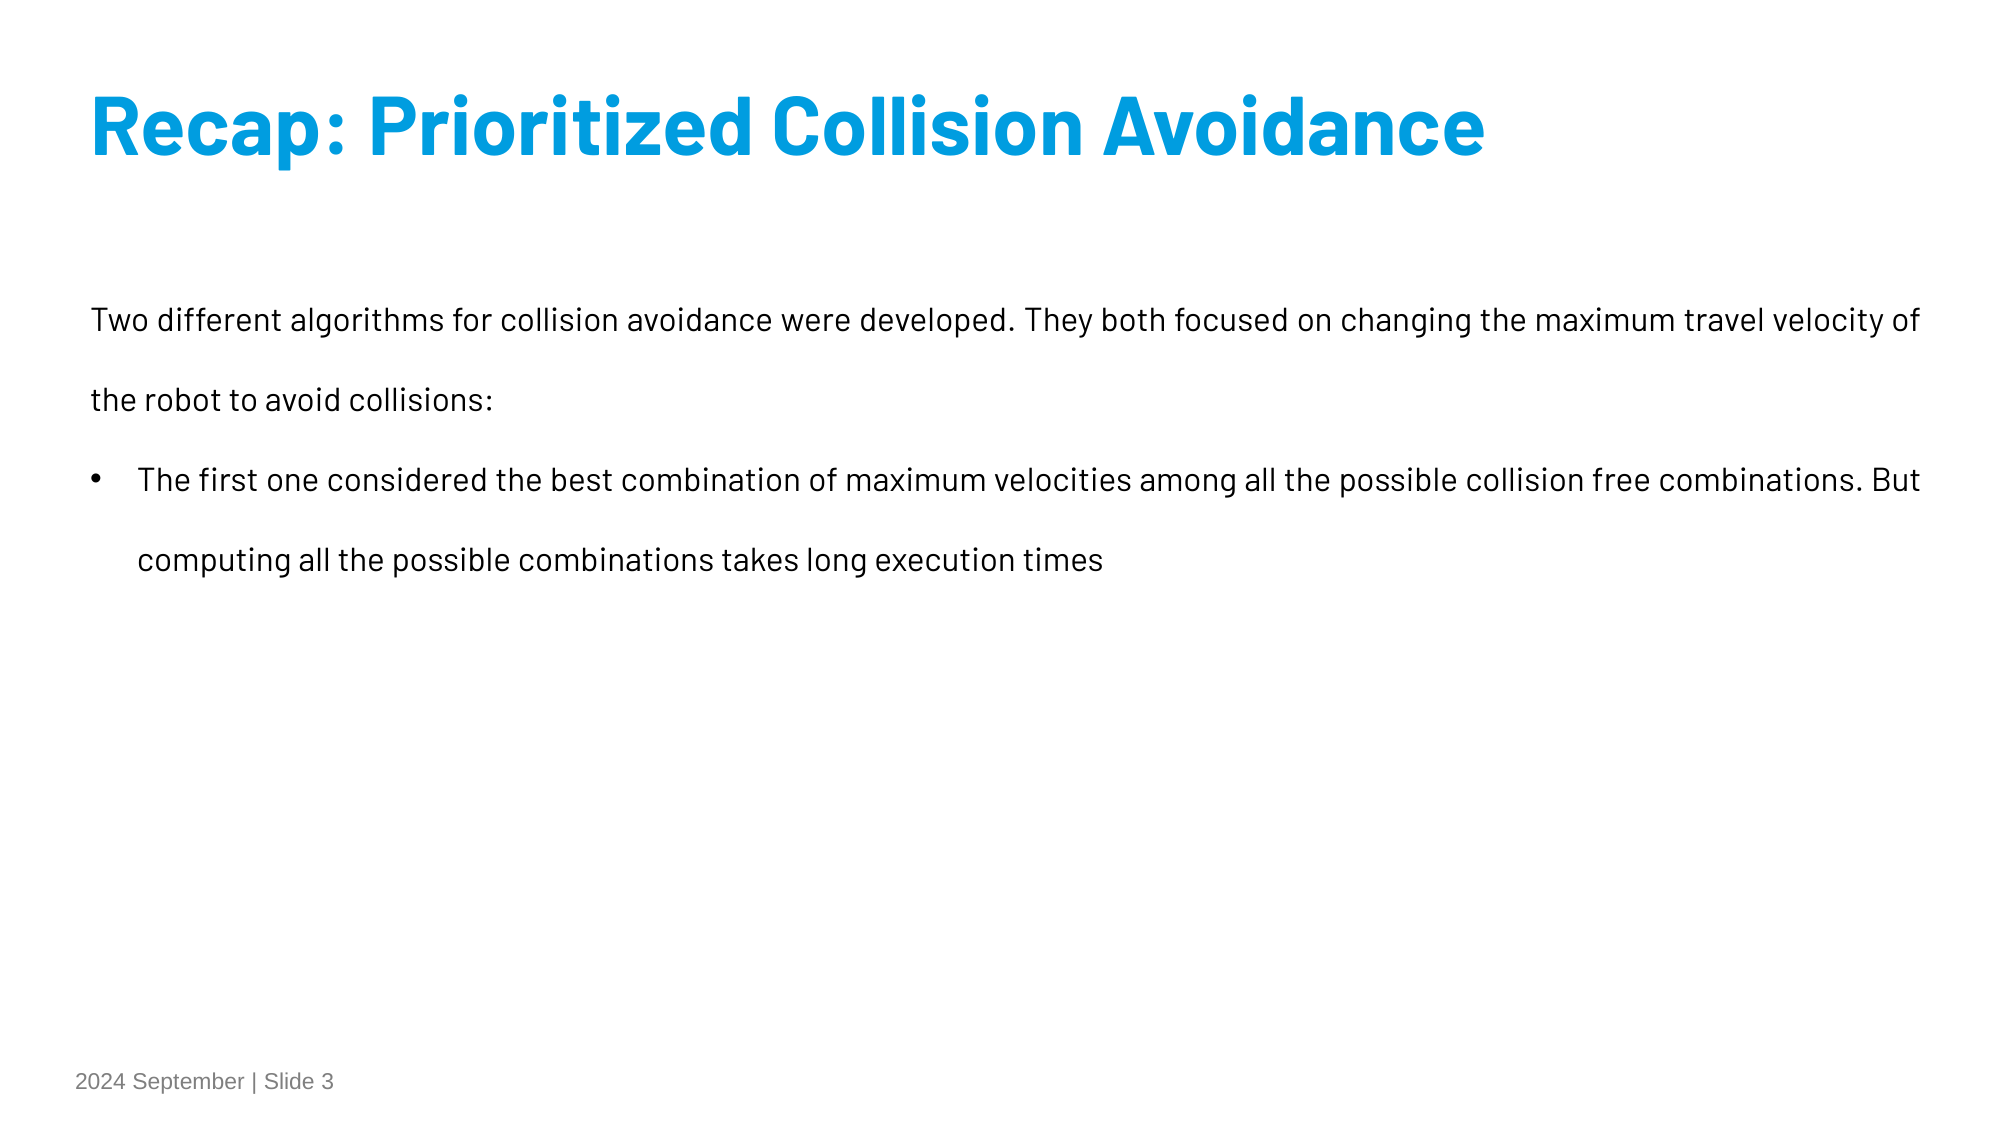

Recap: Prioritized Collision Avoidance
Two different algorithms for collision avoidance were developed. They both focused on changing the maximum travel velocity of the robot to avoid collisions:
The first one considered the best combination of maximum velocities among all the possible collision free combinations. But computing all the possible combinations takes long execution times

2024 September | Slide 3